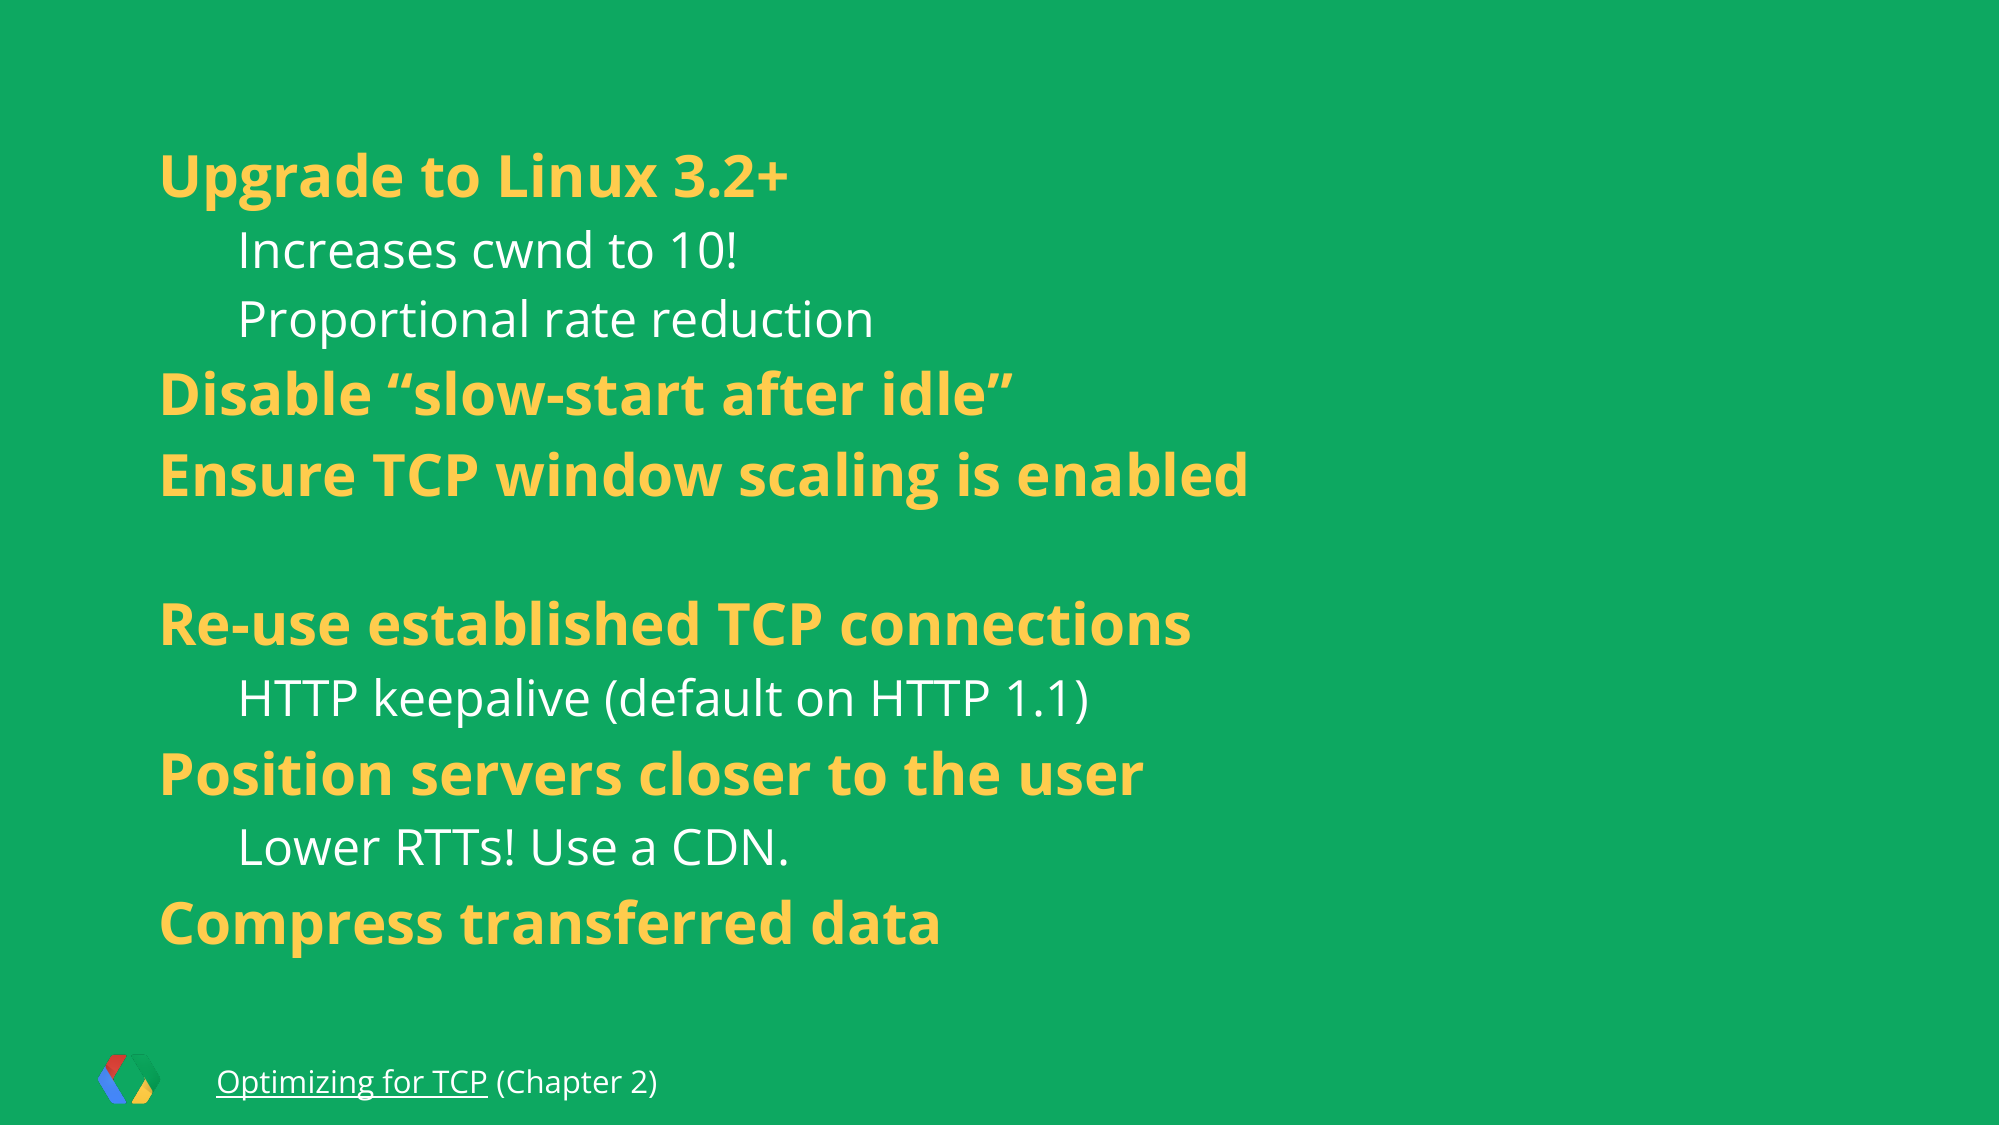

Upgrade to Linux 3.2+
Increases cwnd to 10!
Proportional rate reduction
Disable “slow-start after idle”
Ensure TCP window scaling is enabled

Re-use established TCP connections
HTTP keepalive (default on HTTP 1.1)
Position servers closer to the user
Lower RTTs! Use a CDN.
Compress transferred data
Optimizing for TCP (Chapter 2)